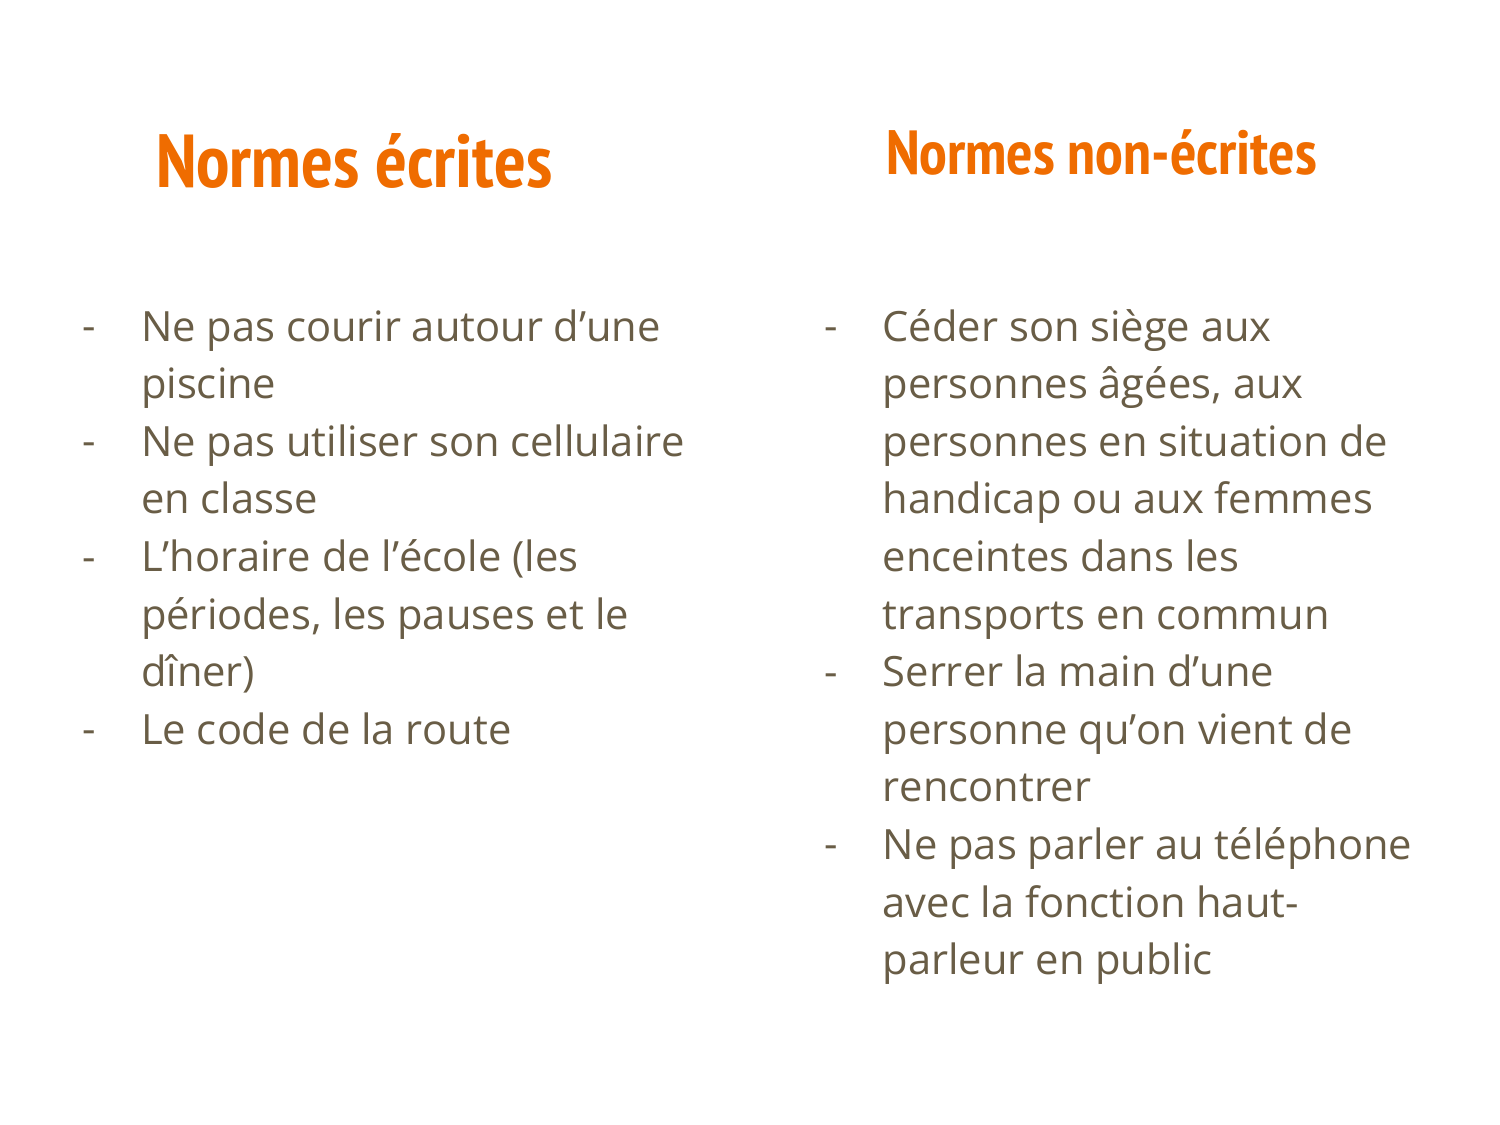

# Normes écrites
Normes non-écrites
Ne pas courir autour d’une piscine
Ne pas utiliser son cellulaire en classe
L’horaire de l’école (les périodes, les pauses et le dîner)
Le code de la route
Céder son siège aux personnes âgées, aux personnes en situation de handicap ou aux femmes enceintes dans les transports en commun
Serrer la main d’une personne qu’on vient de rencontrer
Ne pas parler au téléphone avec la fonction haut-parleur en public